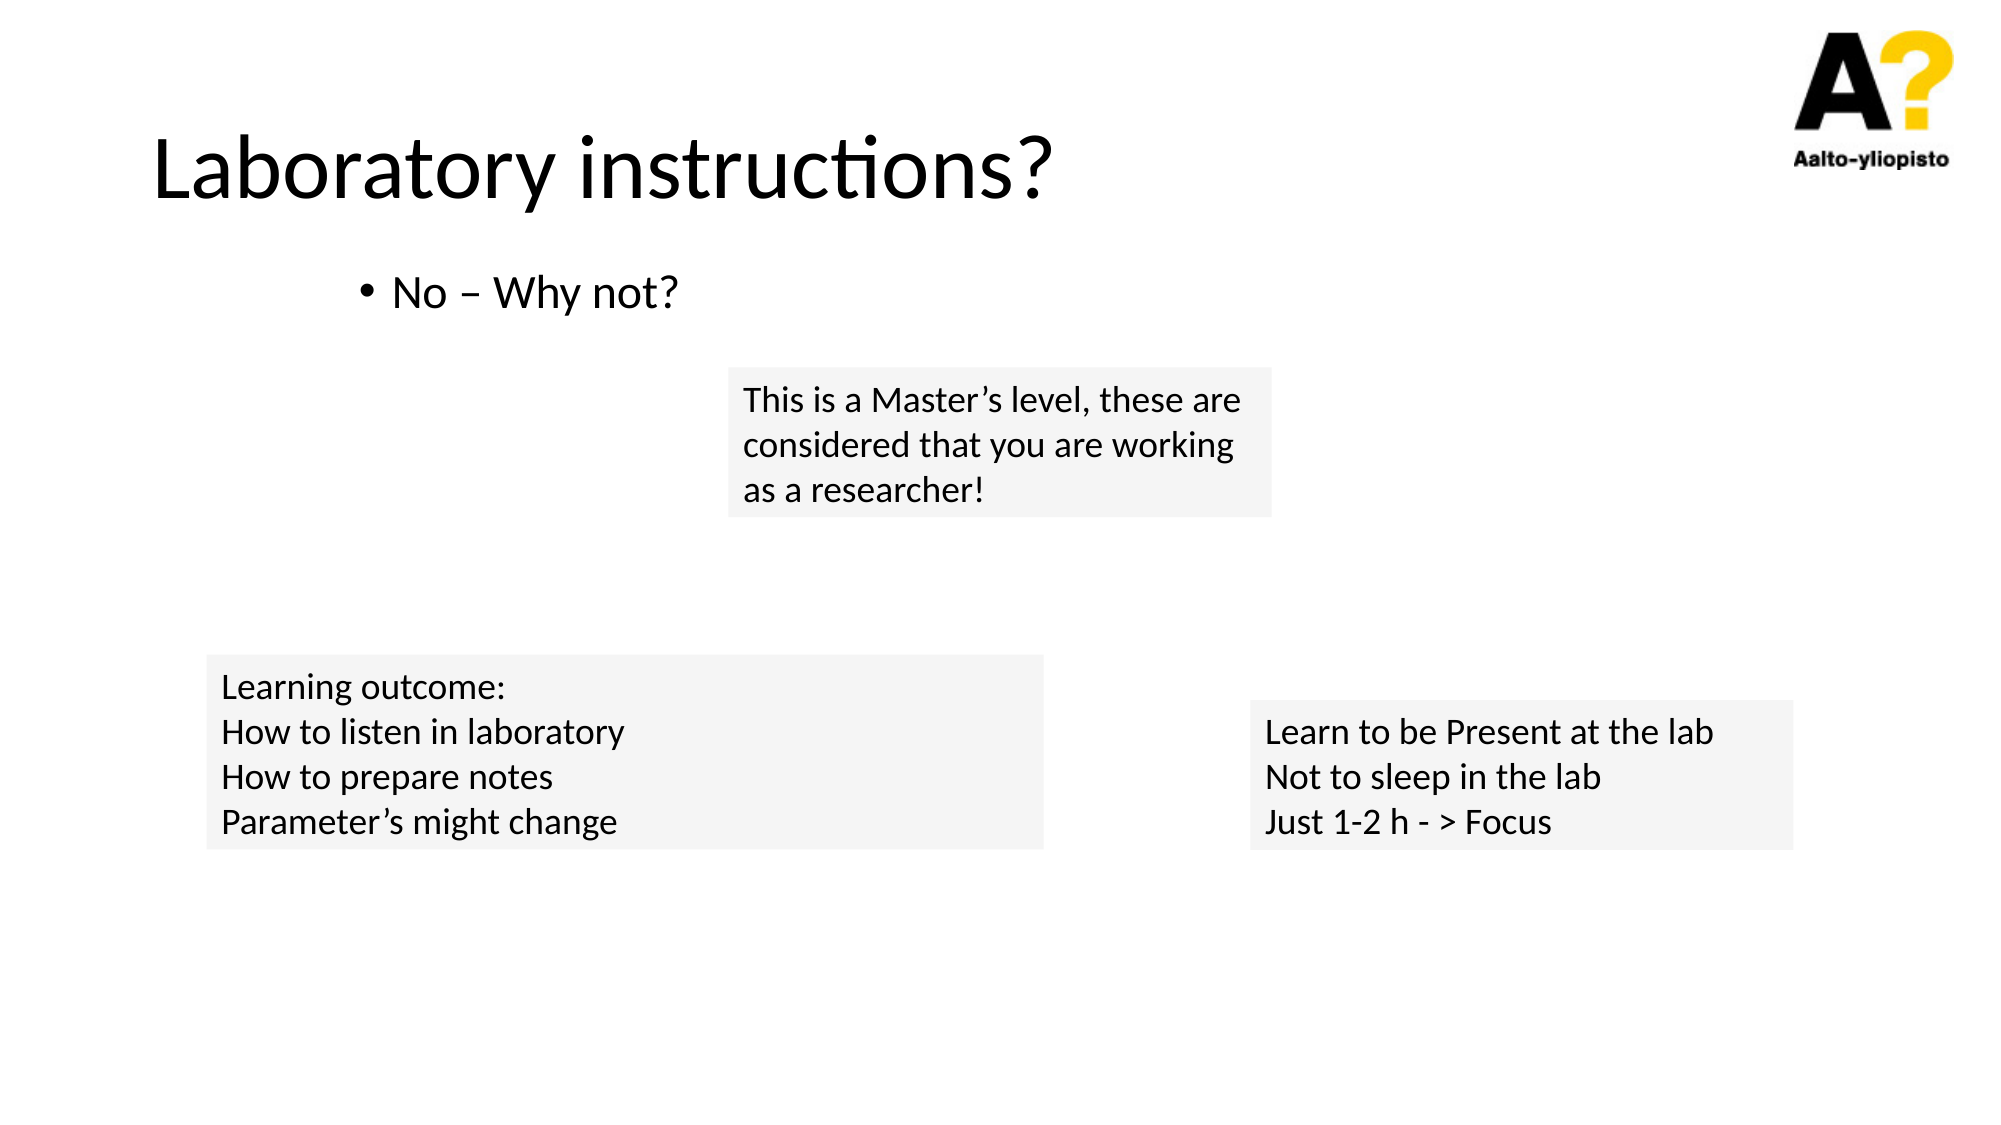

# Laboratory instructions?
No – Why not?
This is a Master’s level, these are considered that you are working as a researcher!
Learning outcome:
How to listen in laboratory
How to prepare notes
Parameter’s might change
Learn to be Present at the lab
Not to sleep in the lab
Just 1-2 h - > Focus